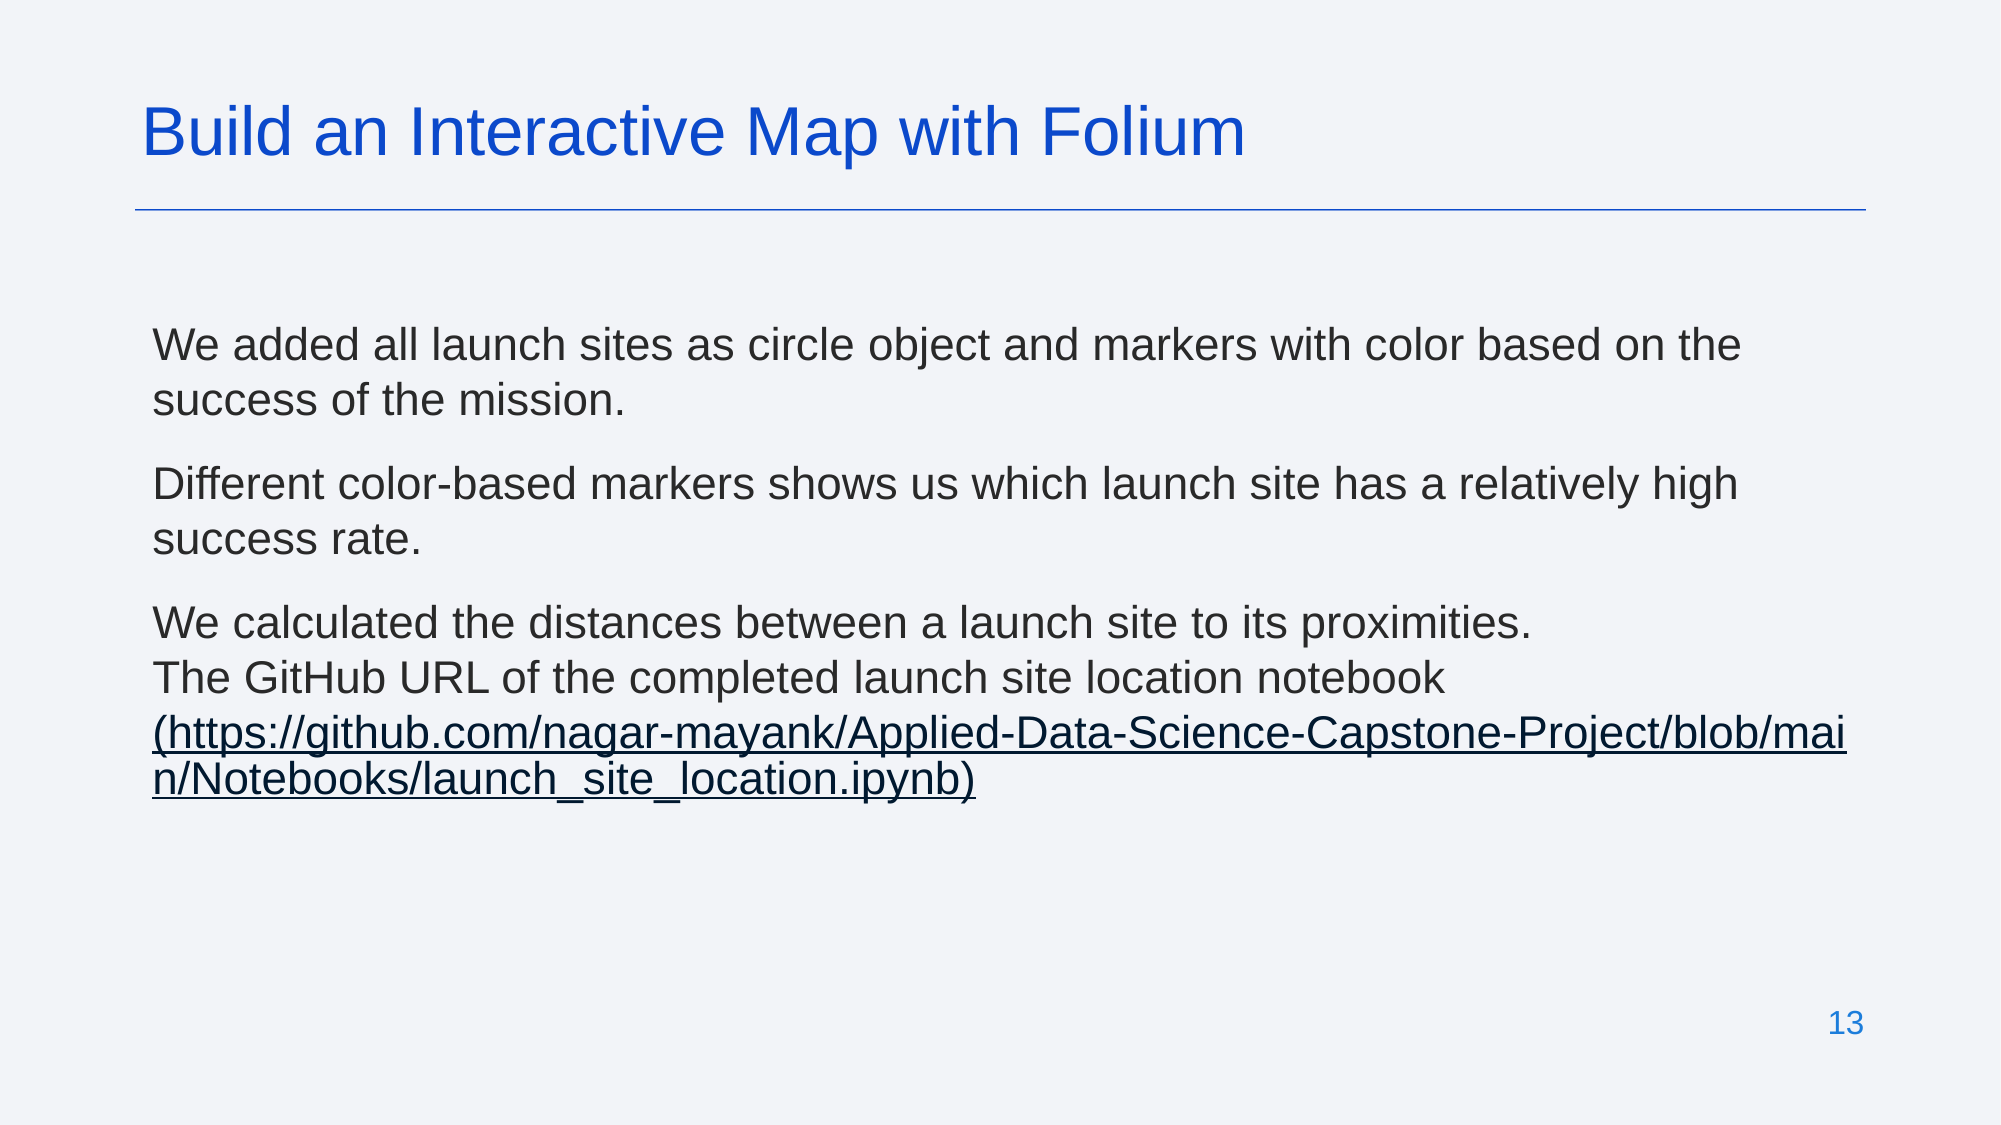

Build an Interactive Map with Folium
We added all launch sites as circle object and markers with color based on the success of the mission.
Different color-based markers shows us which launch site has a relatively high success rate.
We calculated the distances between a launch site to its proximities.
The GitHub URL of the completed launch site location notebook (https://github.com/nagar-mayank/Applied-Data-Science-Capstone-Project/blob/main/Notebooks/launch_site_location.ipynb)
13